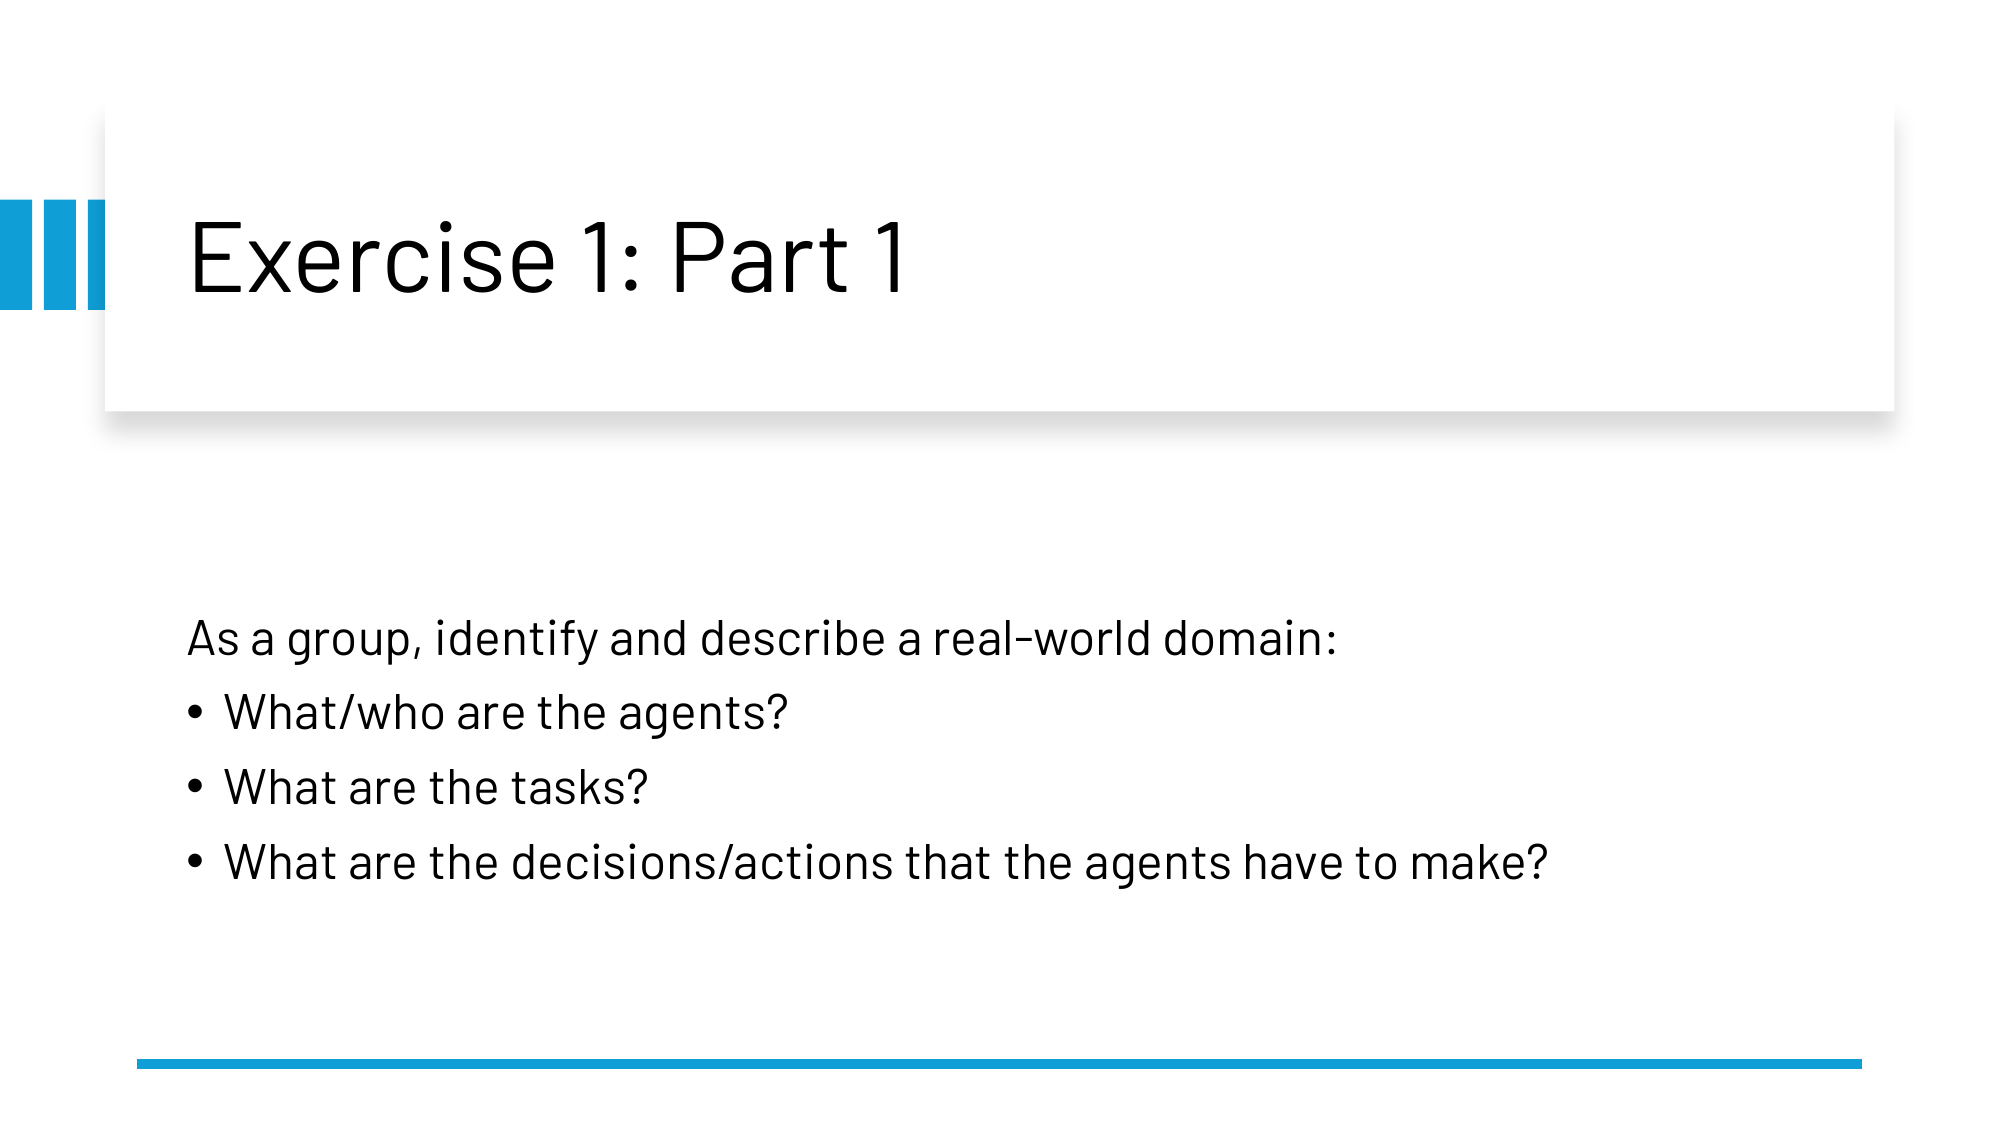

# Exercise 1: Part 1

As a group, identify and describe a real-world domain:
What/who are the agents?
What are the tasks?
What are the decisions/actions that the agents have to make?